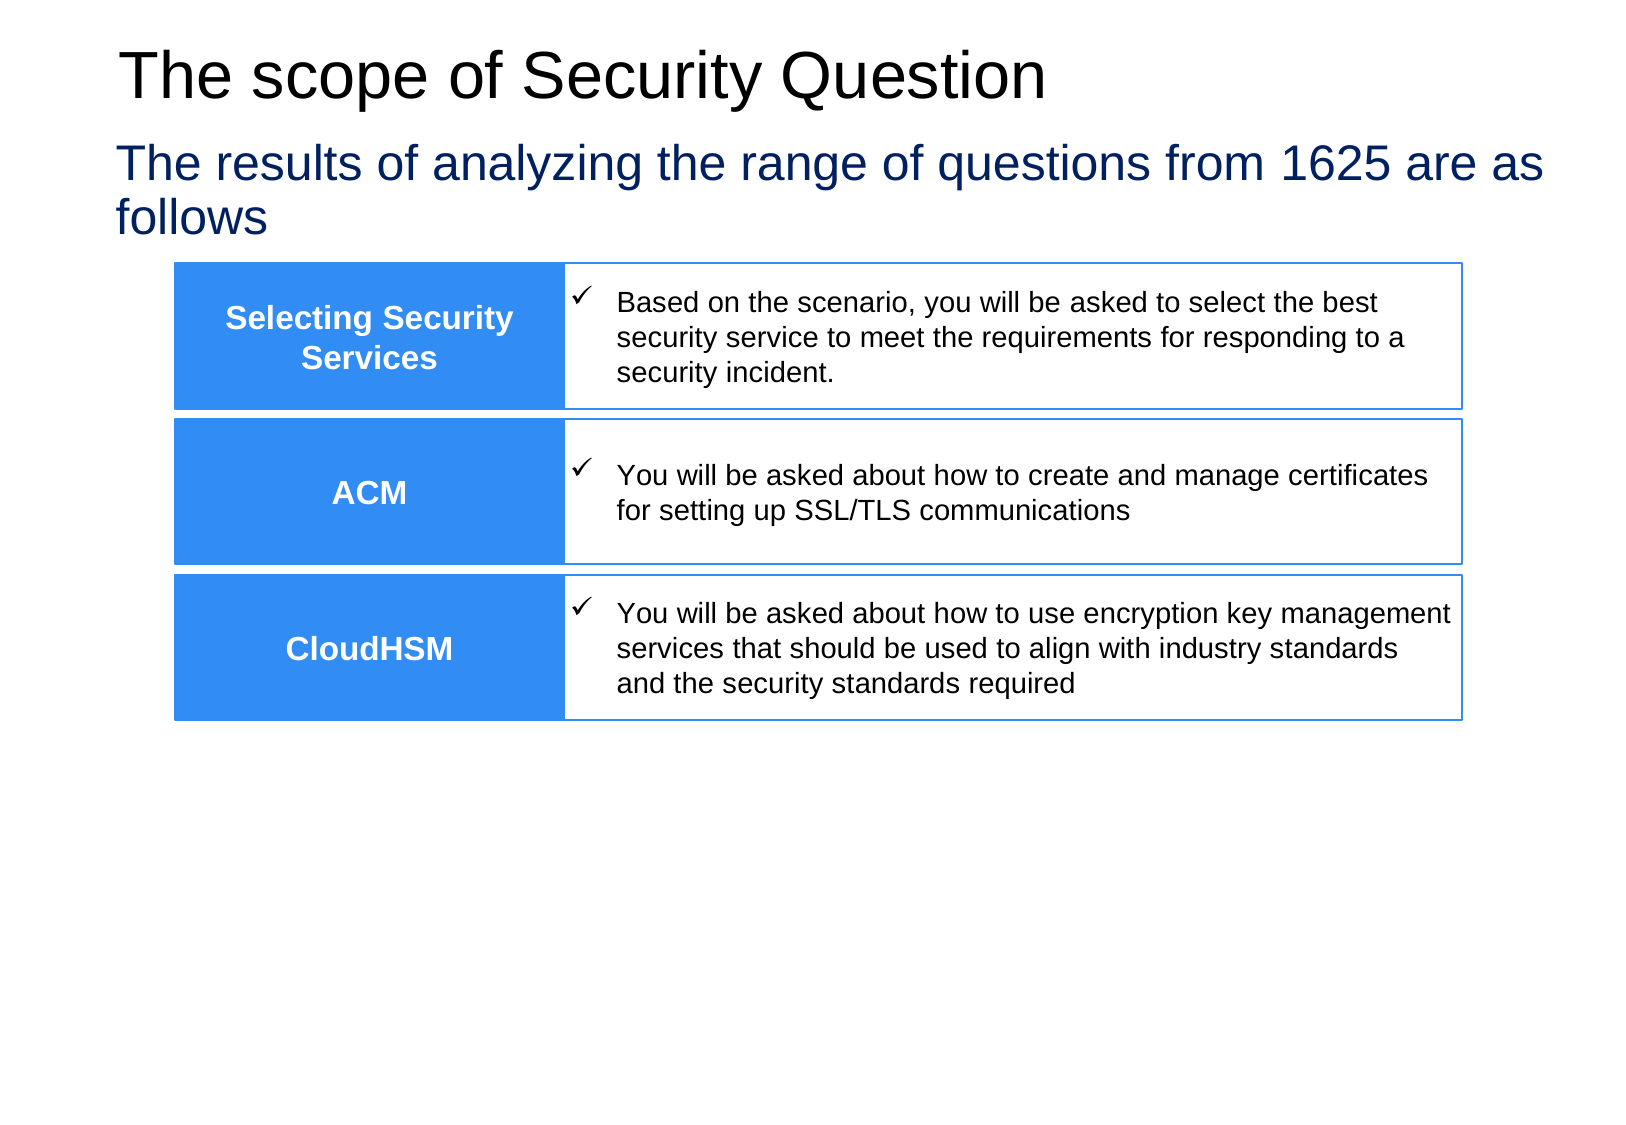

The scope of Security Question
The results of analyzing the range of questions from 1625 are as follows
Selecting Security Services
Based on the scenario, you will be asked to select the best security service to meet the requirements for responding to a security incident.
ACM
You will be asked about how to create and manage certificates for setting up SSL/TLS communications
CloudHSM
You will be asked about how to use encryption key management services that should be used to align with industry standards and the security standards required